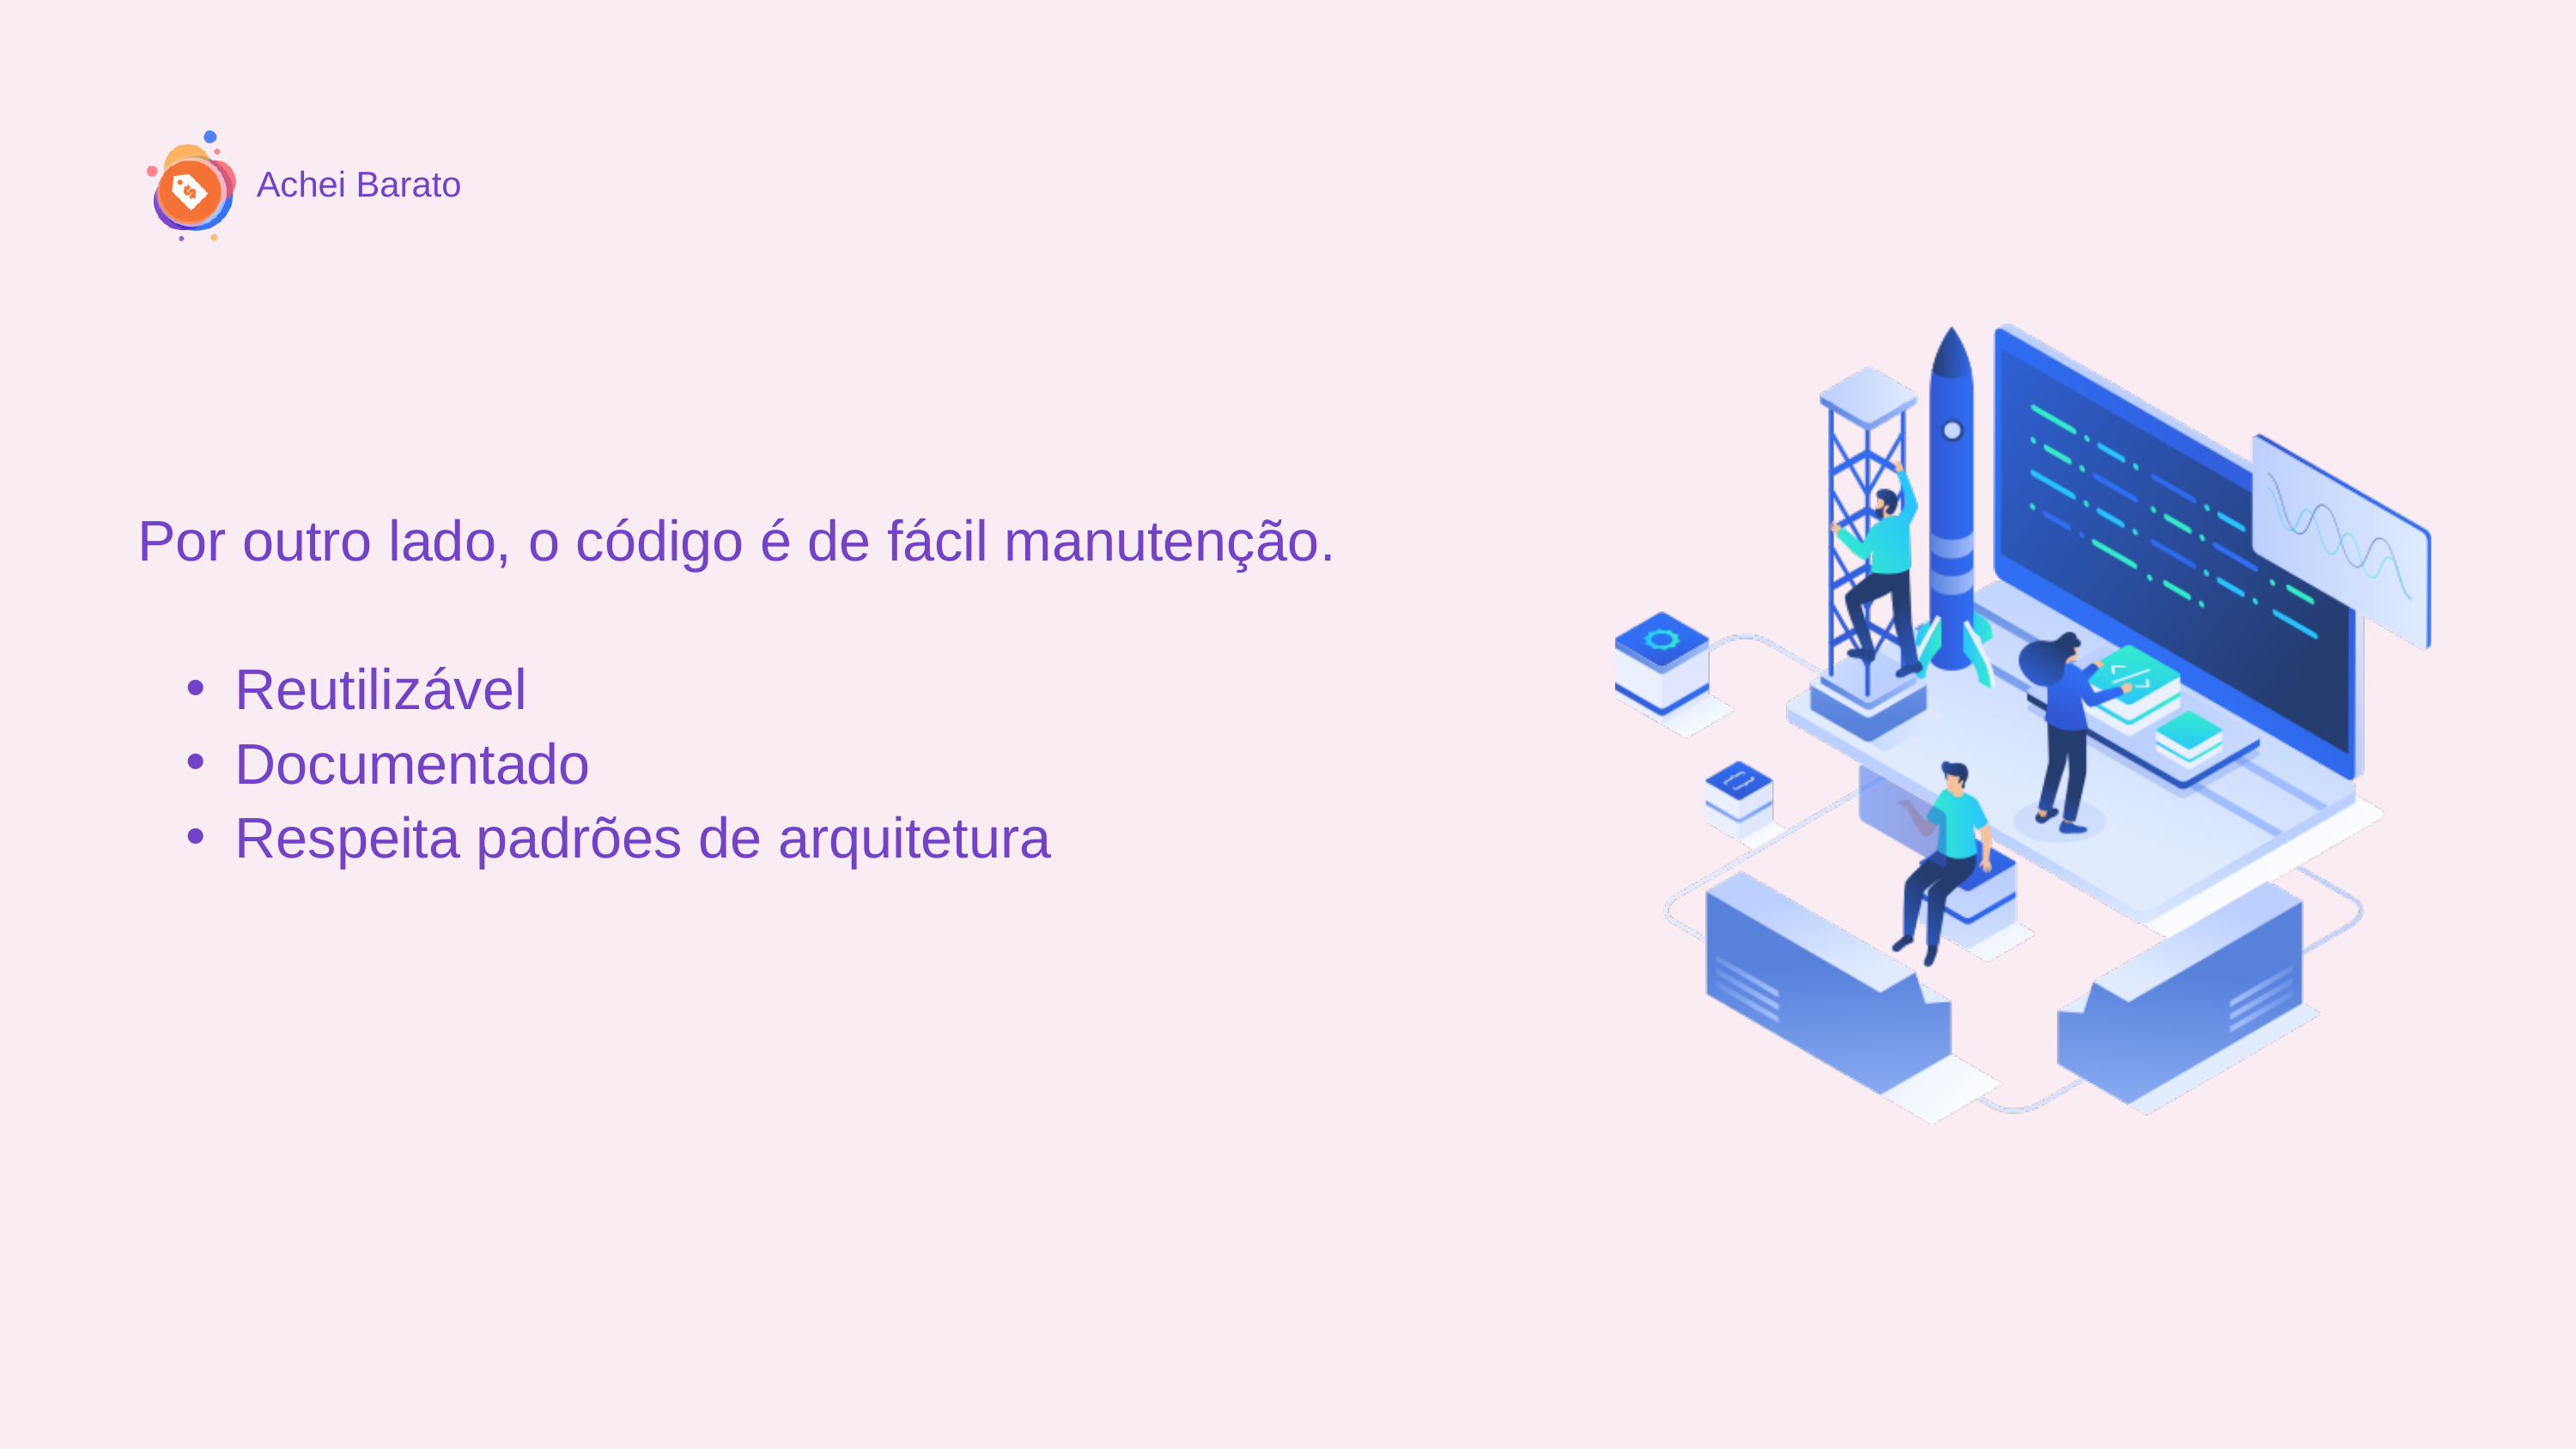

Achei Barato

Por outro lado, o código é de fácil manutenção.

Reutilizável
Documentado
Respeita padrões de arquitetura